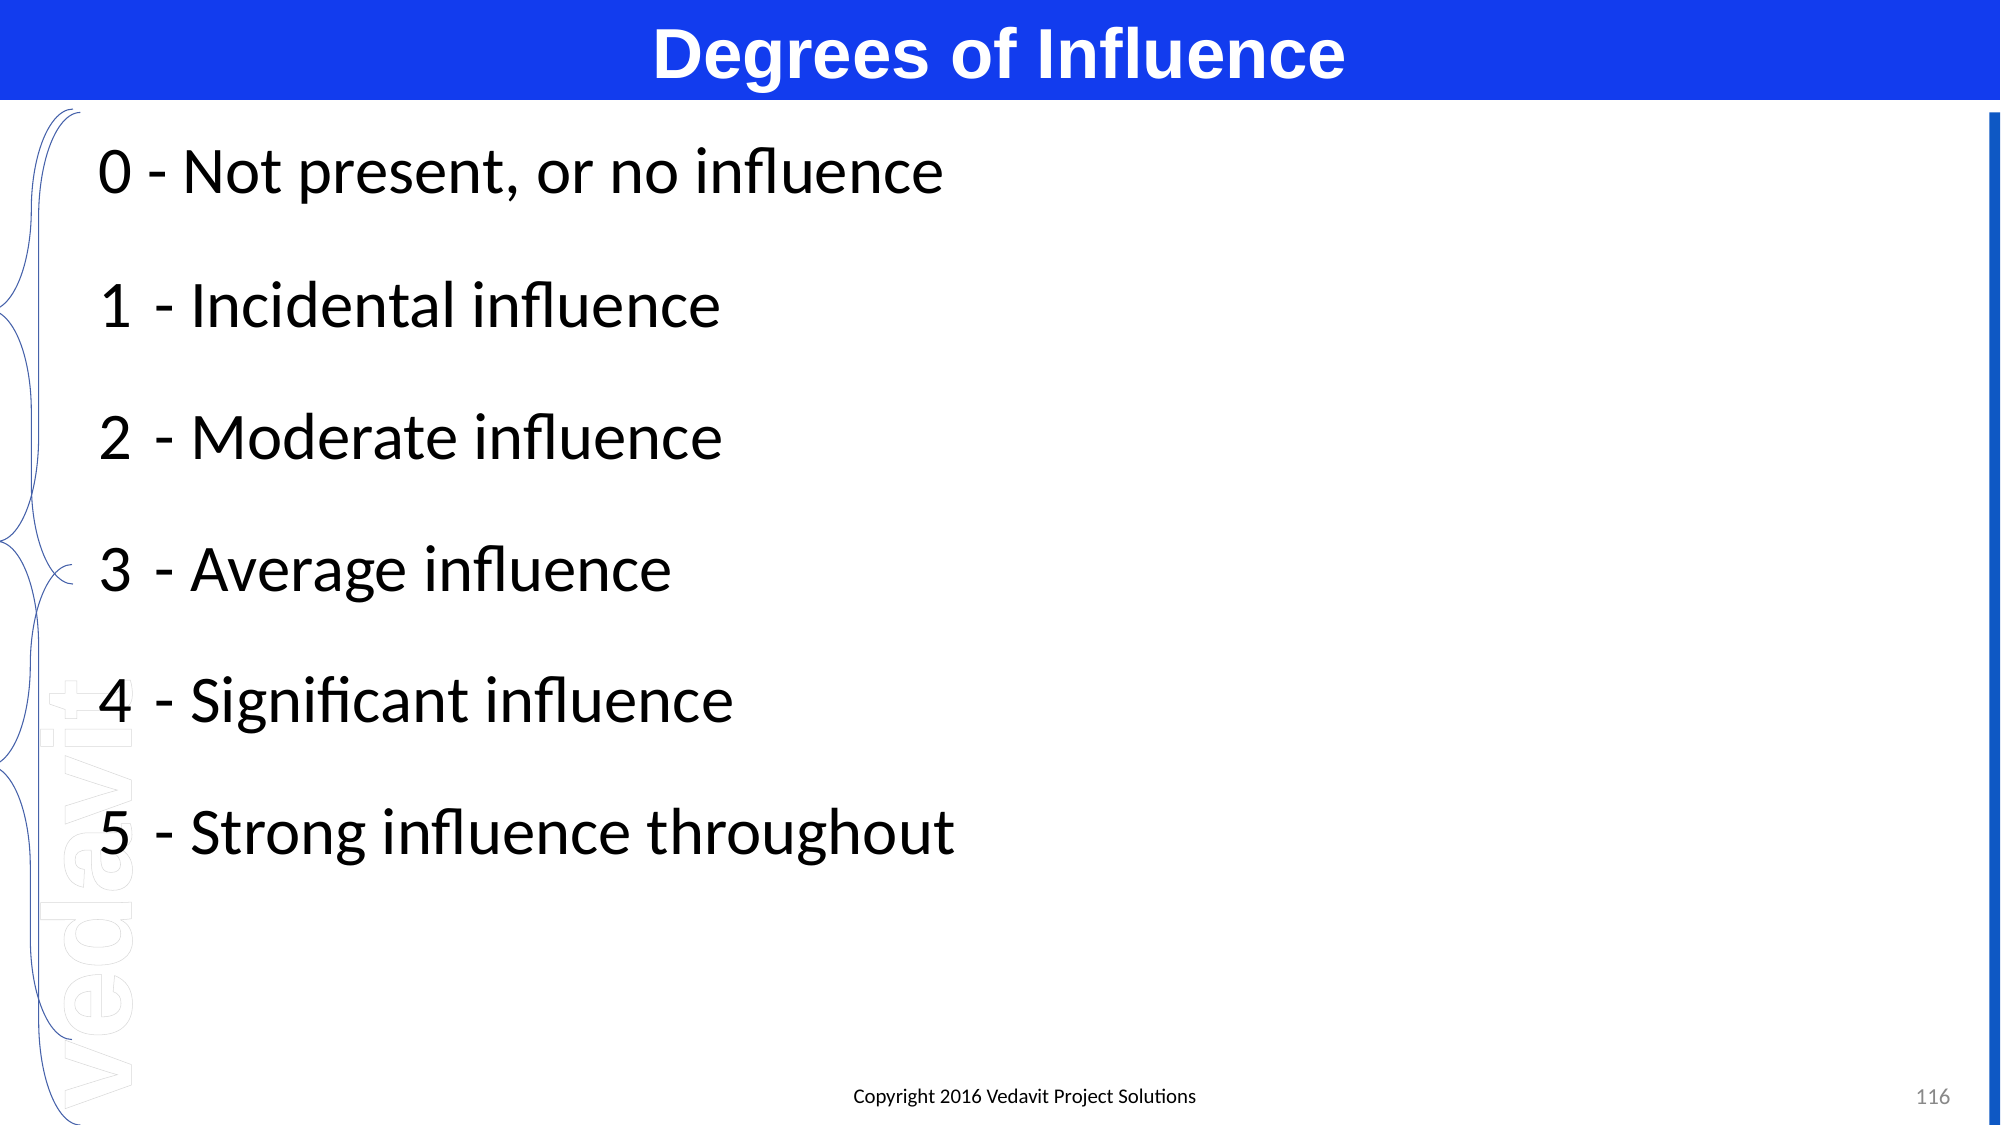

# Degrees of Influence

0 - Not present, or no influence
1	- Incidental influence
2	- Moderate influence
3	- Average influence
4	- Significant influence
5	- Strong influence throughout

116